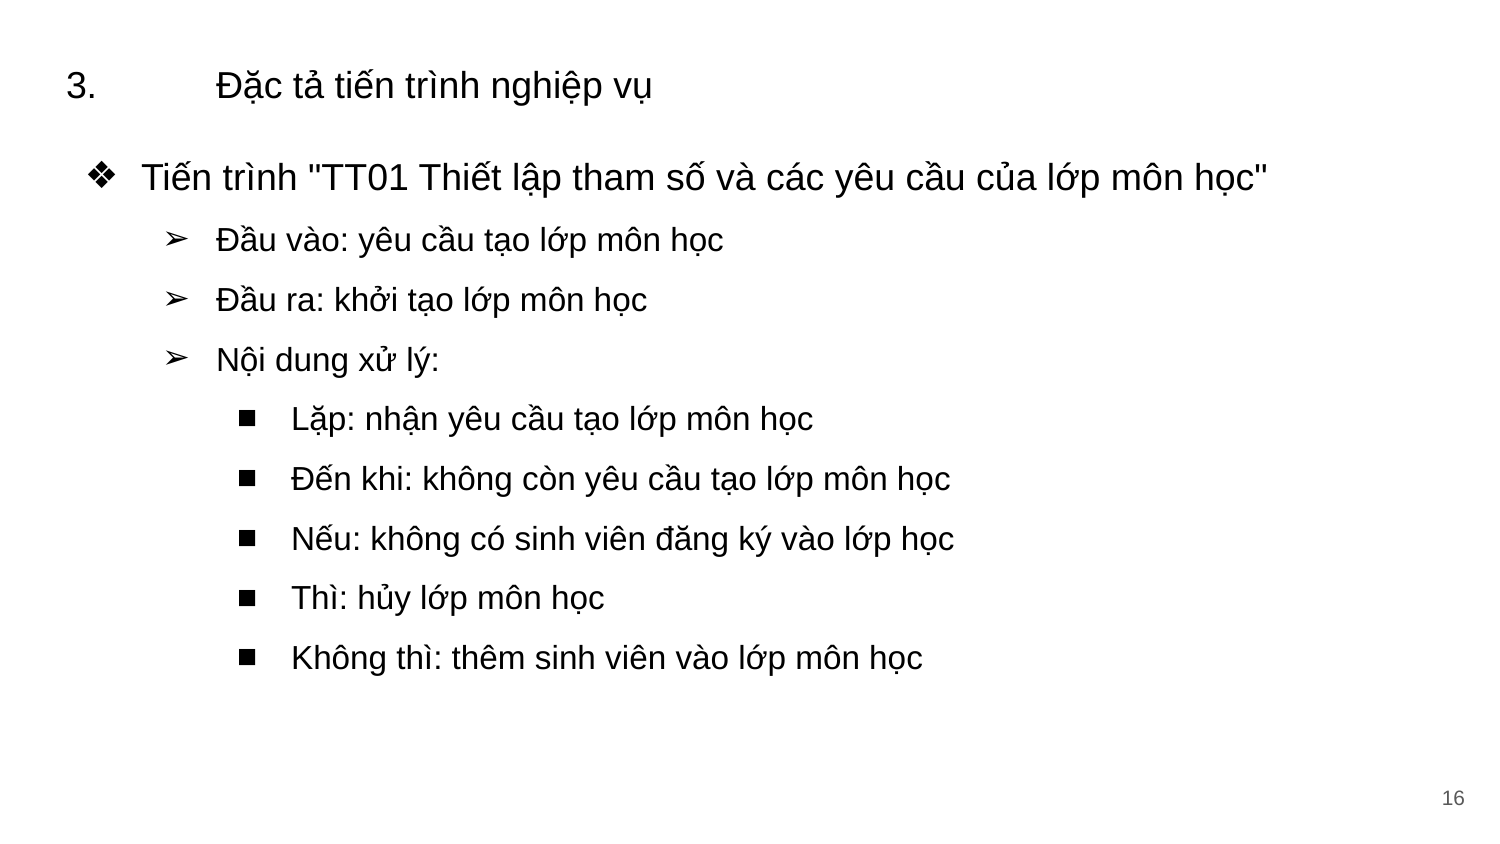

3.	Đặc tả tiến trình nghiệp vụ
Tiến trình "TT01 Thiết lập tham số và các yêu cầu của lớp môn học"
Đầu vào: yêu cầu tạo lớp môn học
Đầu ra: khởi tạo lớp môn học
Nội dung xử lý:
Lặp: nhận yêu cầu tạo lớp môn học
Đến khi: không còn yêu cầu tạo lớp môn học
Nếu: không có sinh viên đăng ký vào lớp học
Thì: hủy lớp môn học
Không thì: thêm sinh viên vào lớp môn học

16